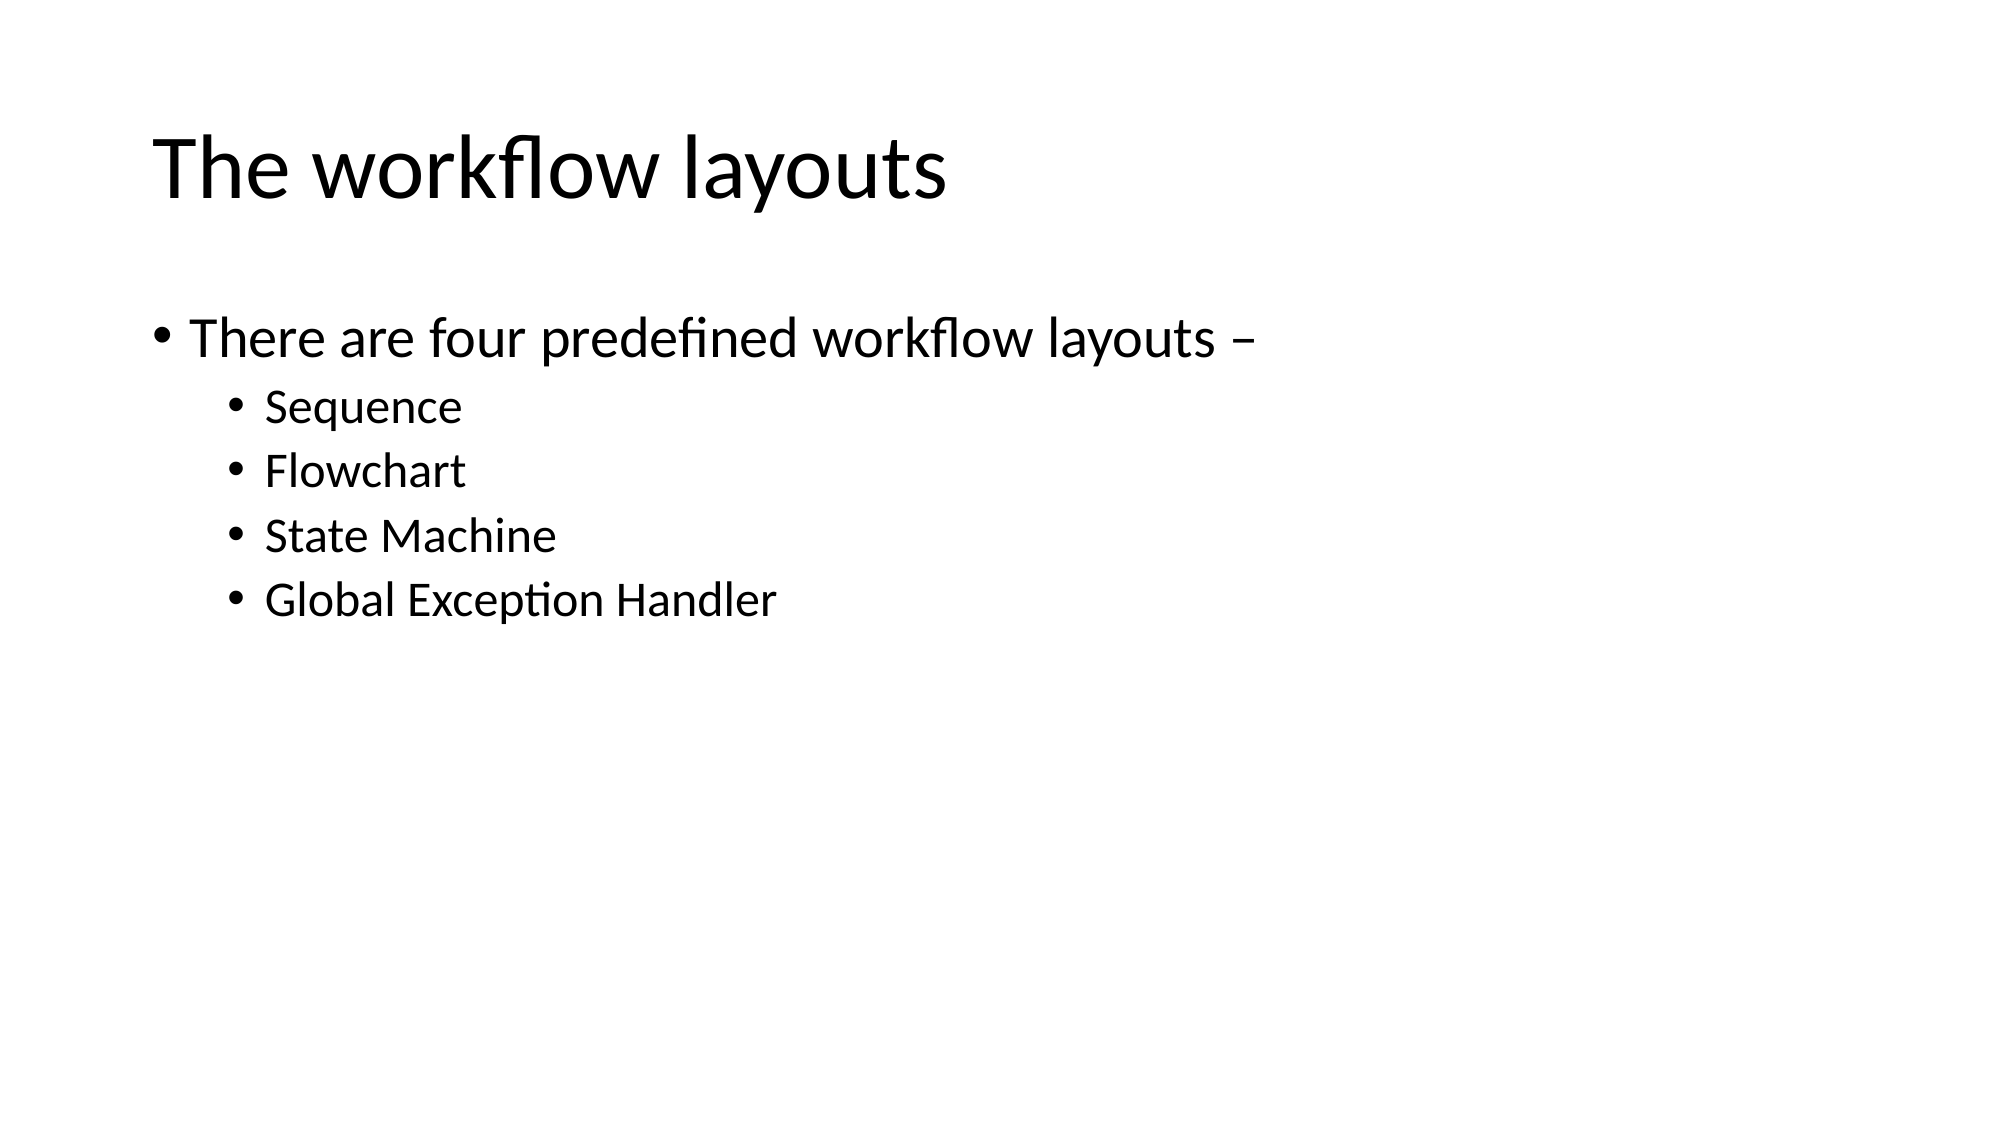

# The workflow layouts
There are four predefined workflow layouts –
Sequence
Flowchart
State Machine
Global Exception Handler